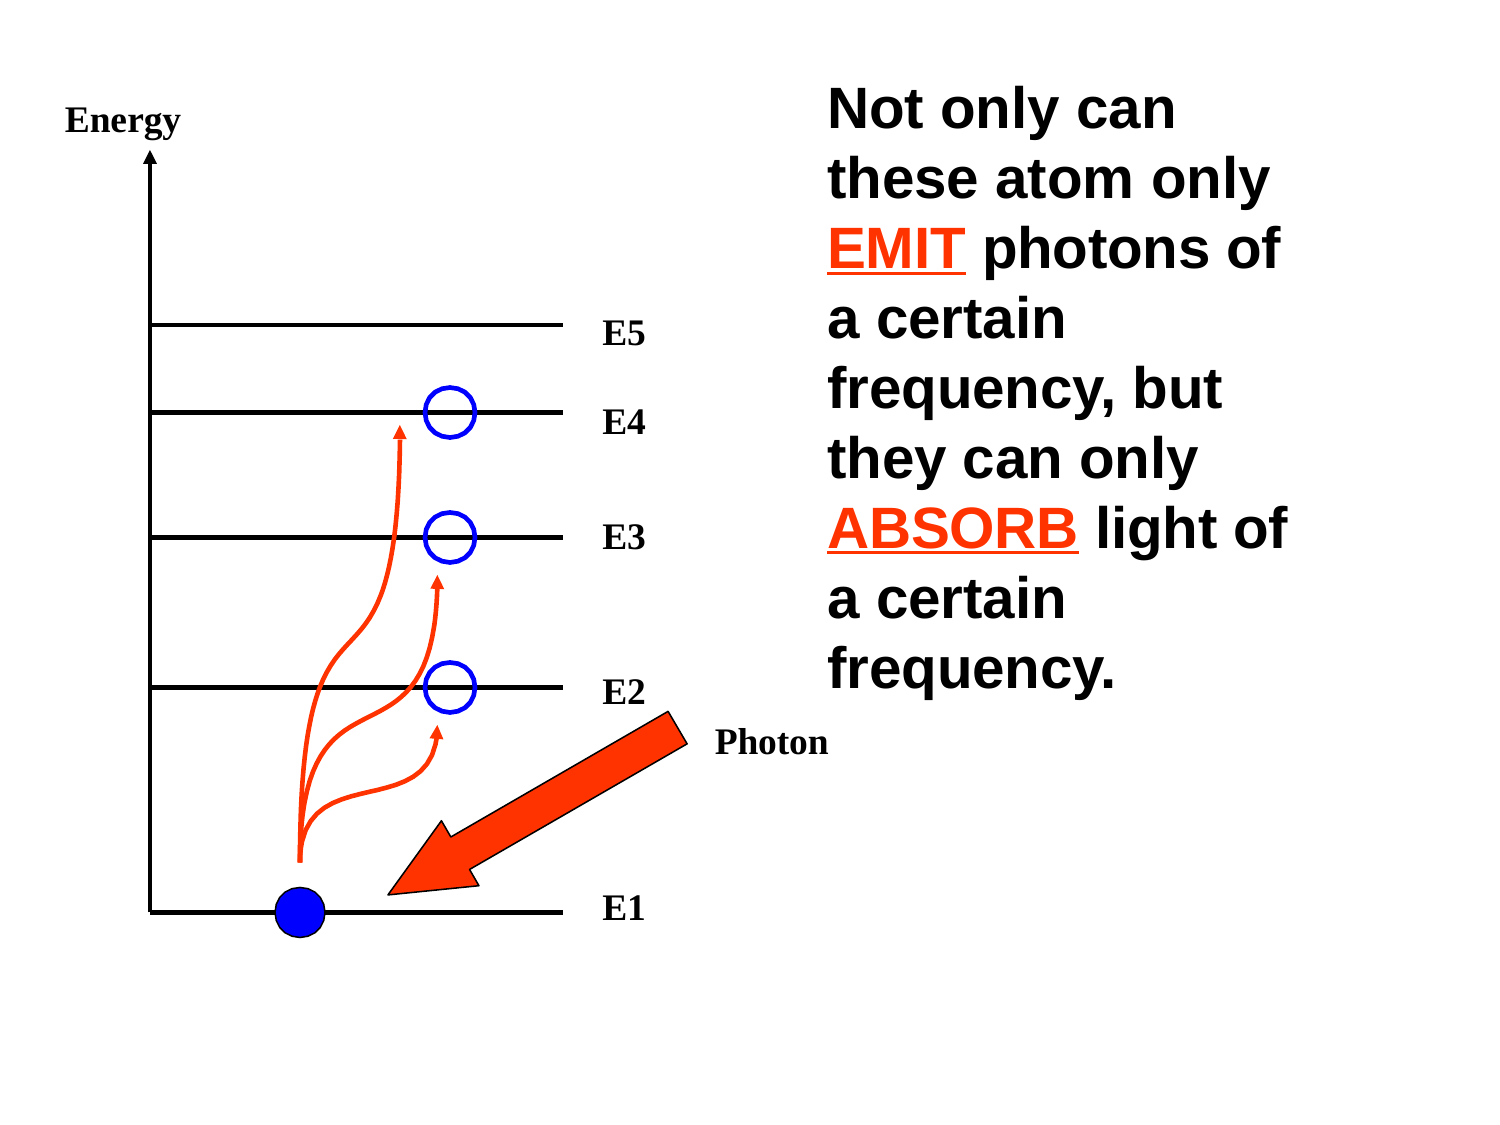

# Not only can these atom only  EMIT photons of a certain  frequency, but they can only  ABSORB light of a certain  frequency.
Energy

E5

E4

E3

E2
Photon

E1